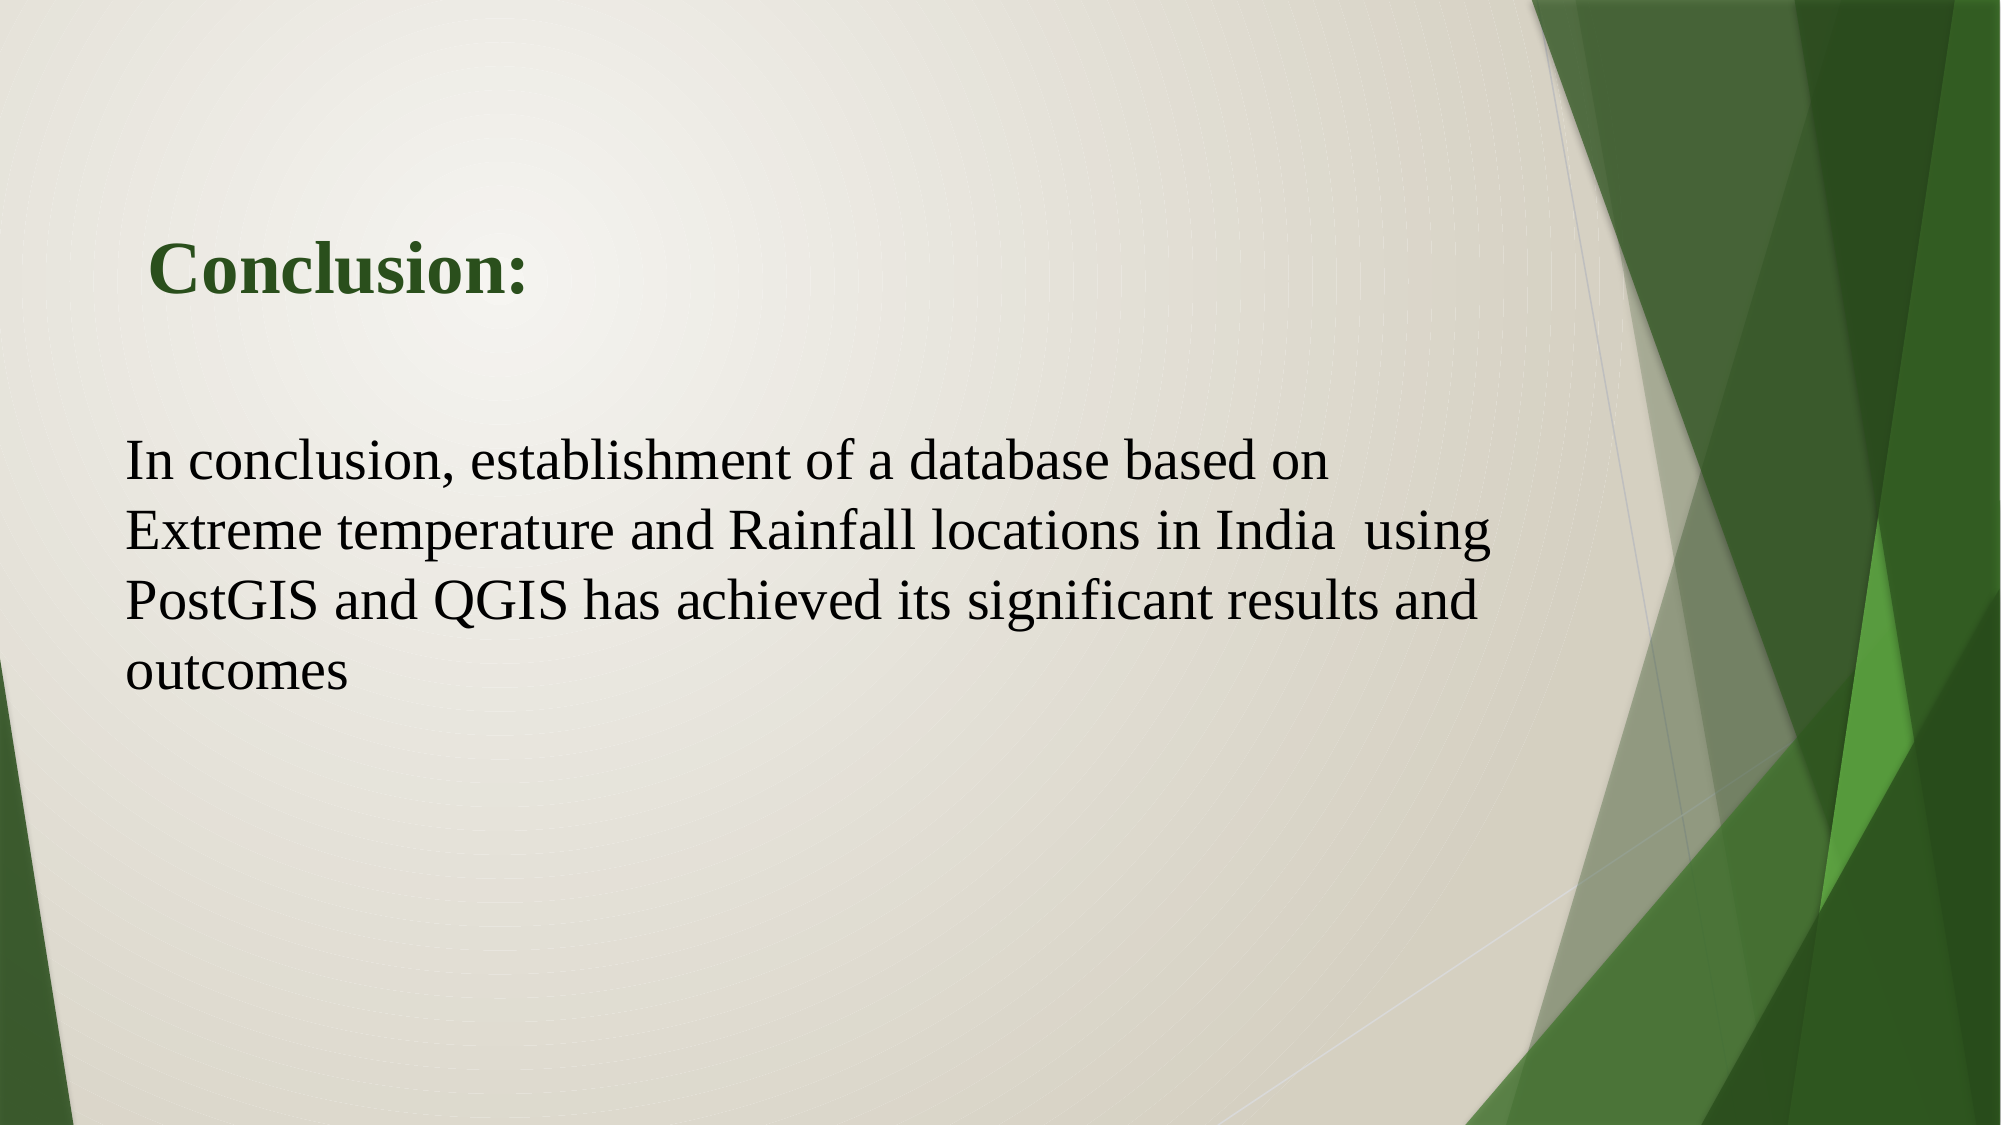

# Conclusion:
In conclusion, establishment of a database based on Extreme temperature and Rainfall locations in India  using PostGIS and QGIS has achieved its significant results and outcomes